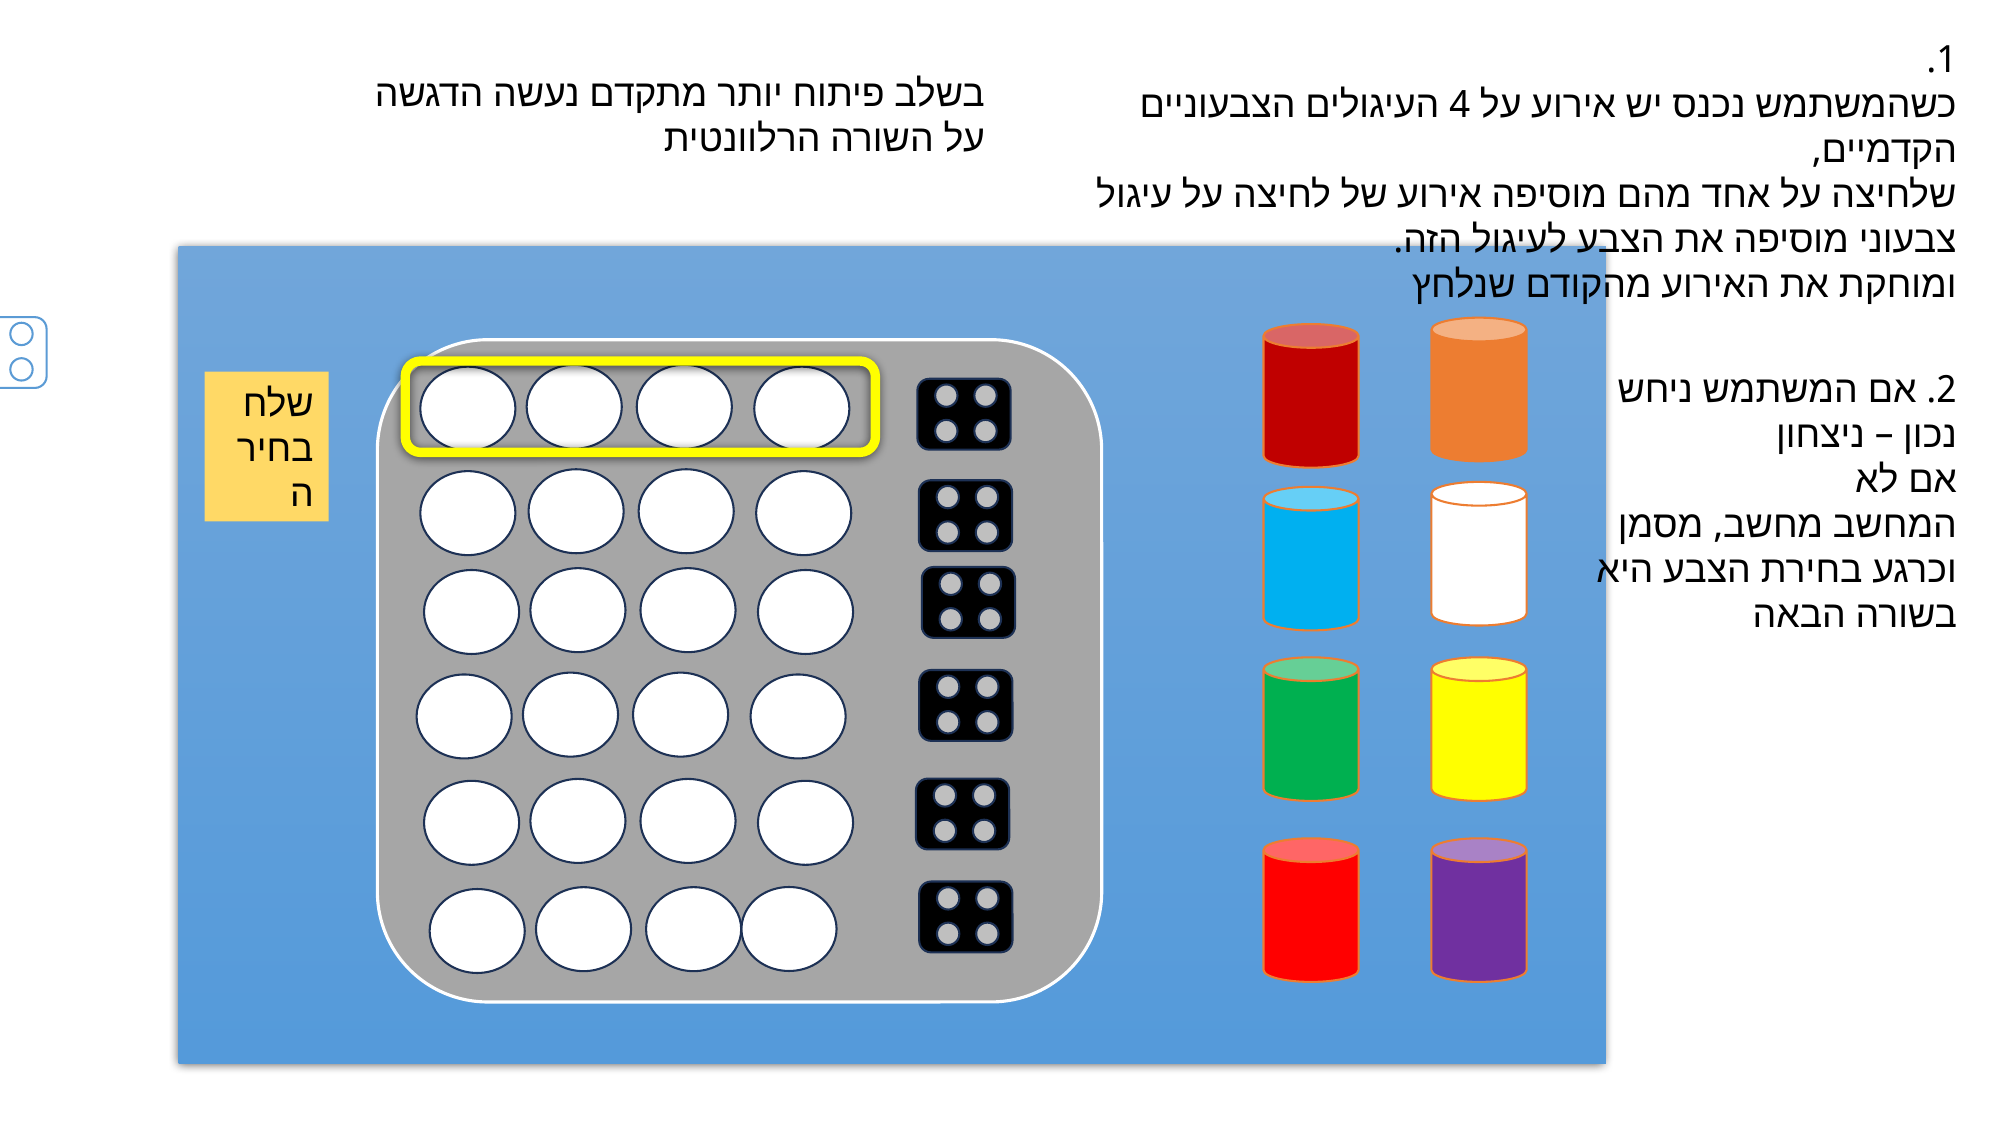

שלח בחירה

1.
כשהמשתמש נכנס יש אירוע על 4 העיגולים הצבעוניים הקדמיים,
שלחיצה על אחד מהם מוסיפה אירוע של לחיצה על עיגול צבעוני מוסיפה את הצבע לעיגול הזה.
ומוחקת את האירוע מהקודם שנלחץ
בשלב פיתוח יותר מתקדם נעשה הדגשה על השורה הרלוונטית

2. אם המשתמש ניחש נכון – ניצחון
אם לא
המחשב מחשב, מסמן
וכרגע בחירת הצבע היא בשורה הבאה